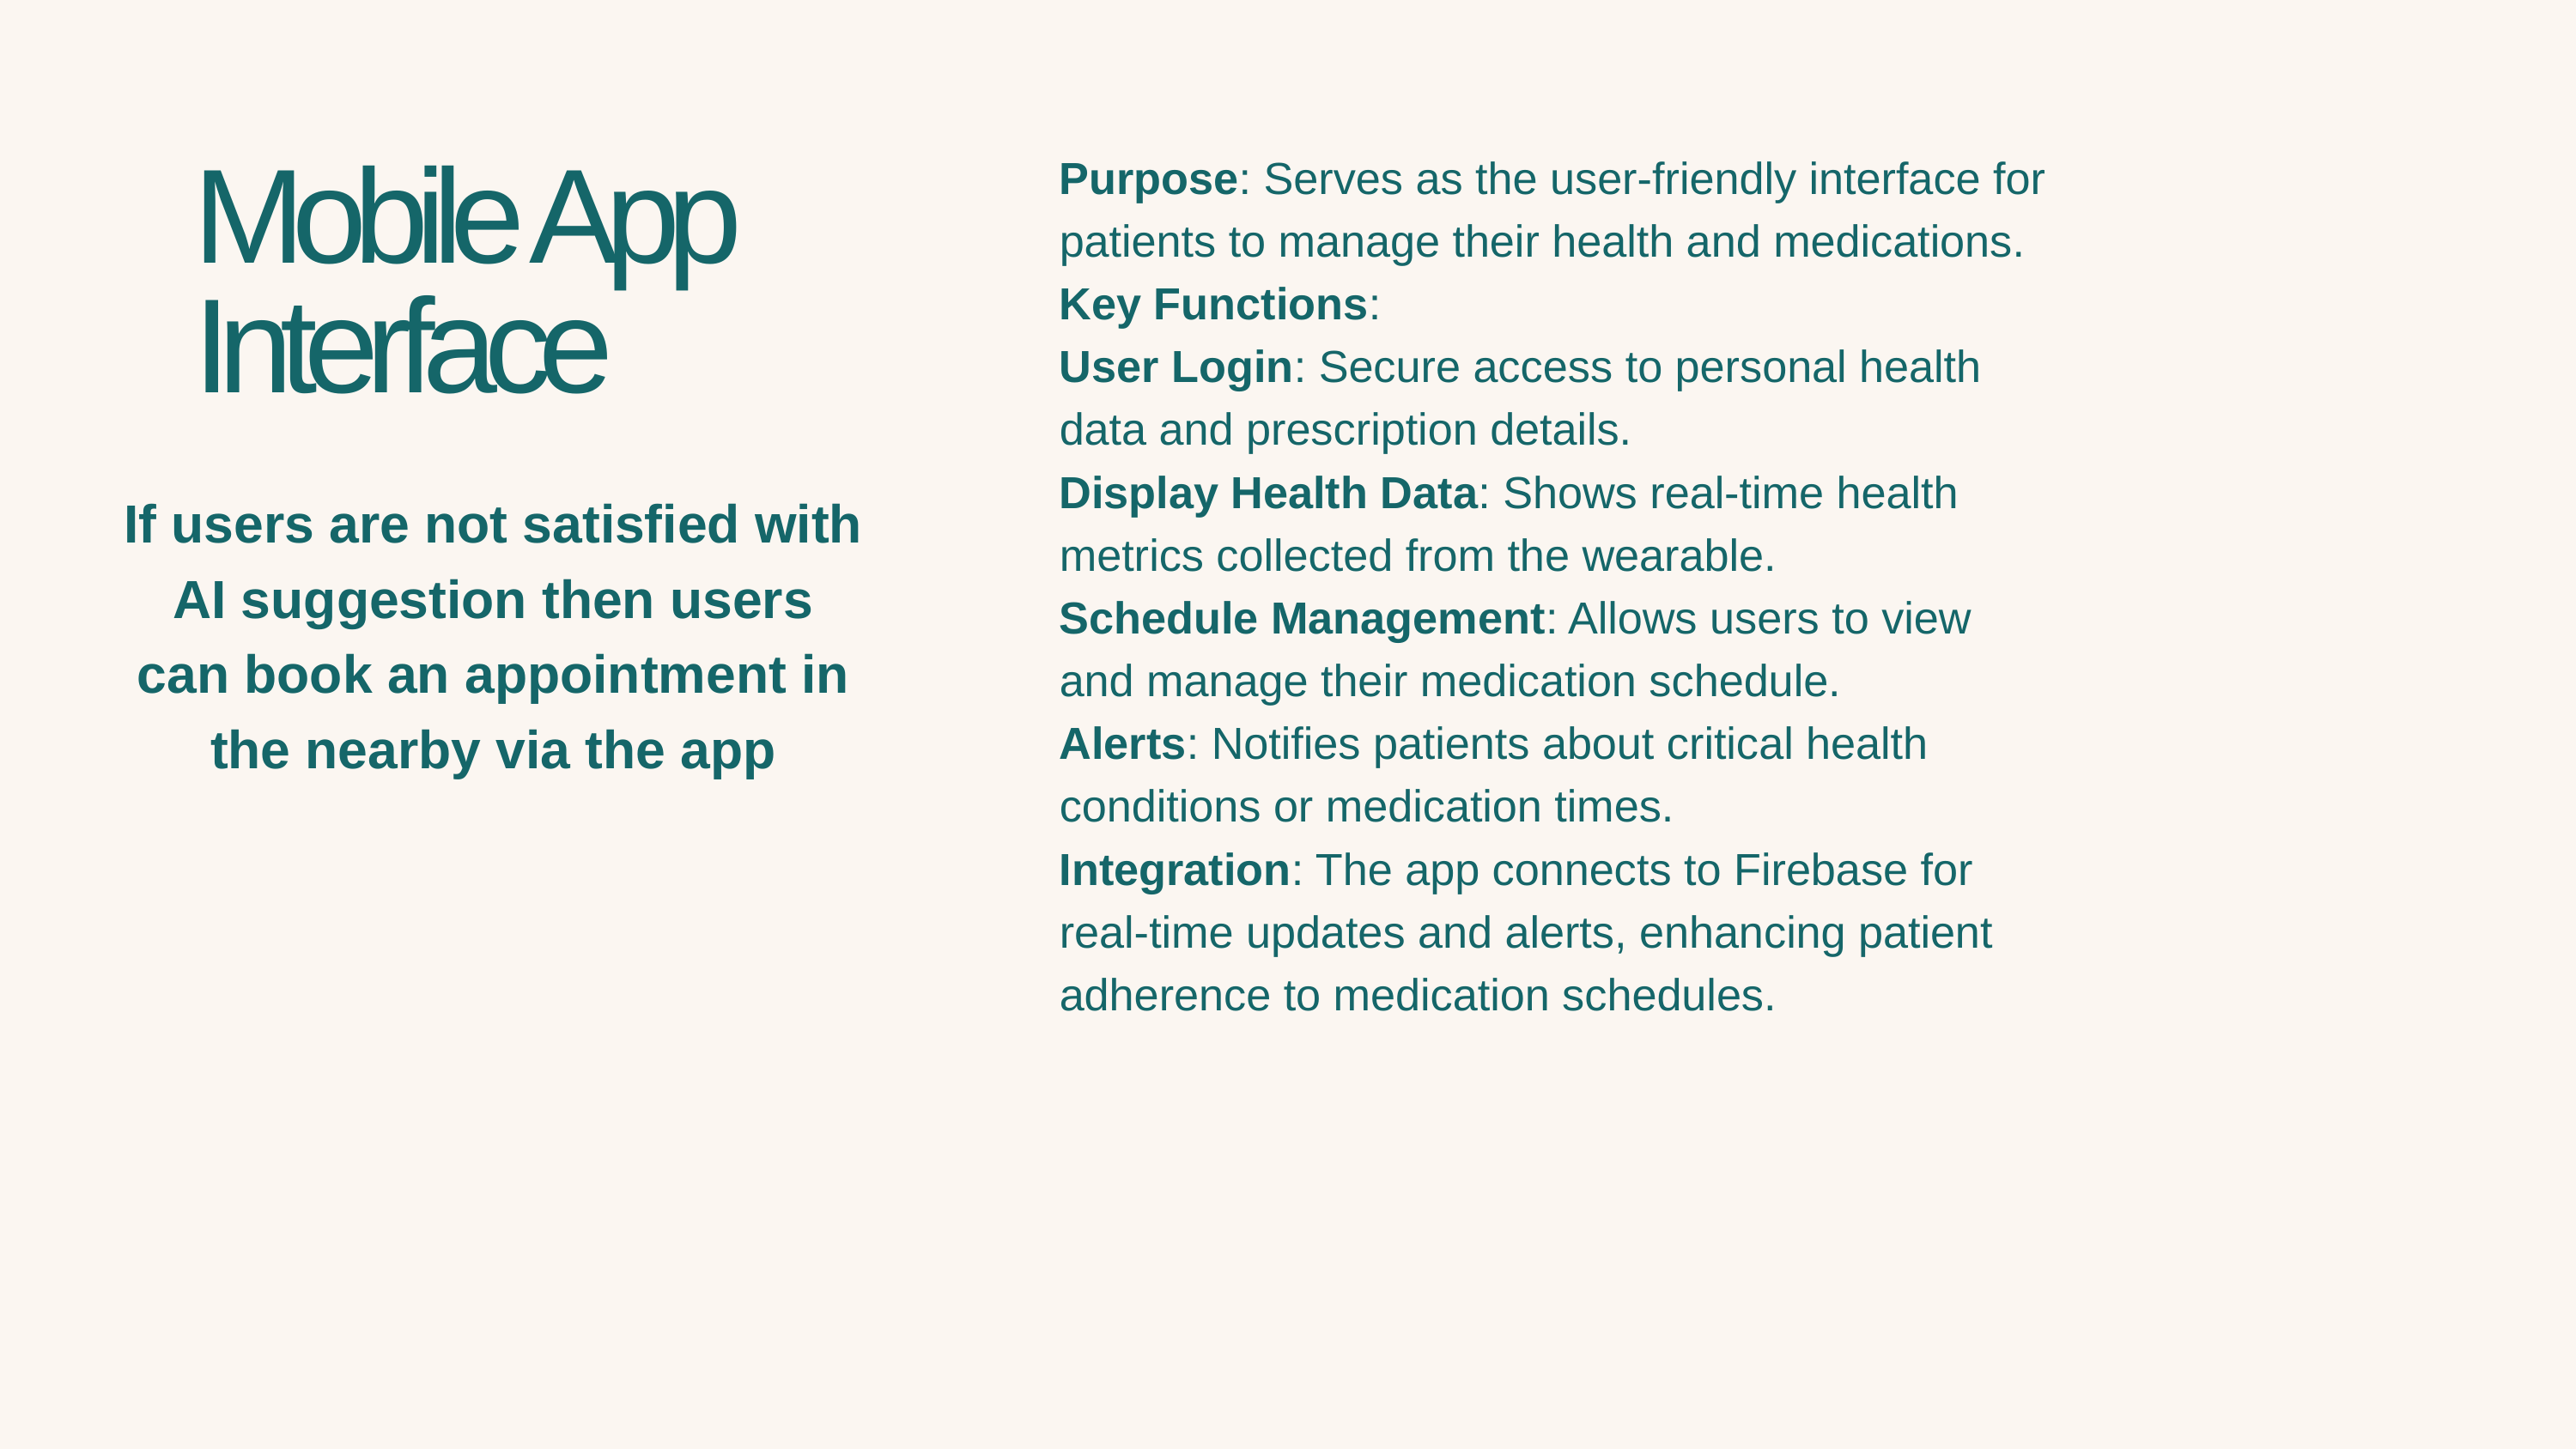

Purpose: Serves as the user-friendly interface for patients to manage their health and medications.
Key Functions:
User Login: Secure access to personal health data and prescription details.
Display Health Data: Shows real-time health metrics collected from the wearable.
Schedule Management: Allows users to view and manage their medication schedule.
Alerts: Notifies patients about critical health conditions or medication times.
Integration: The app connects to Firebase for real-time updates and alerts, enhancing patient adherence to medication schedules.
Mobile App Interface
If users are not satisfied with AI suggestion then users can book an appointment in the nearby via the app